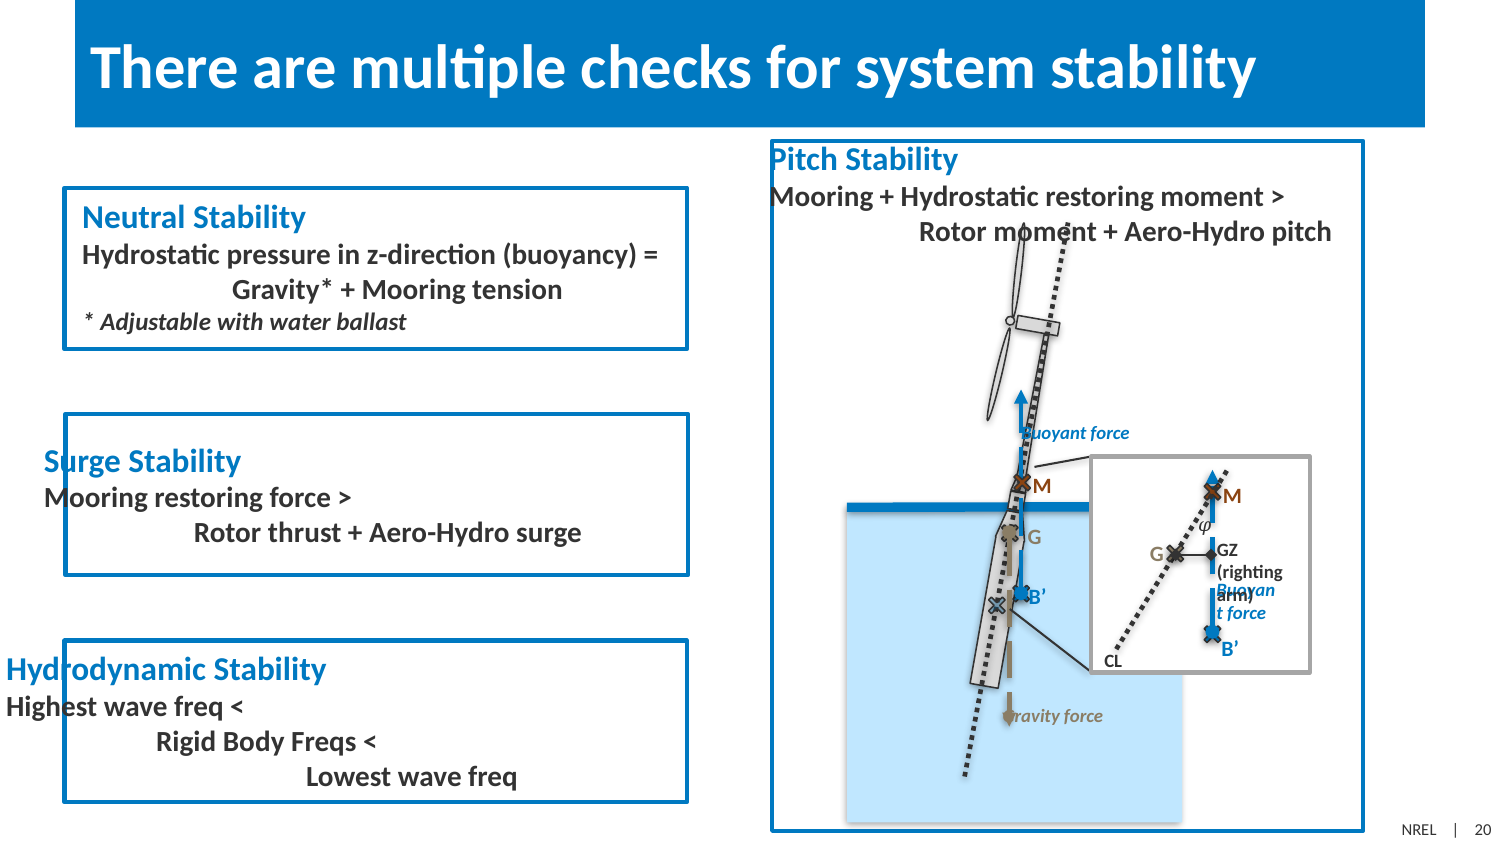

# There are multiple checks for system stability
Pitch Stability
Mooring + Hydrostatic restoring moment >
	Rotor moment + Aero-Hydro pitch

Neutral Stability
Hydrostatic pressure in z-direction (buoyancy) =
	Gravity* + Mooring tension
* Adjustable with water ballast

Buoyant force

M
𝜑
GZ (righting arm)
G

Buoyant force

B’
CL

M

G

B’

Gravity force

Surge Stability
Mooring restoring force >
	Rotor thrust + Aero-Hydro surge
Hydrodynamic Stability
Highest wave freq <
	Rigid Body Freqs <
		Lowest wave freq